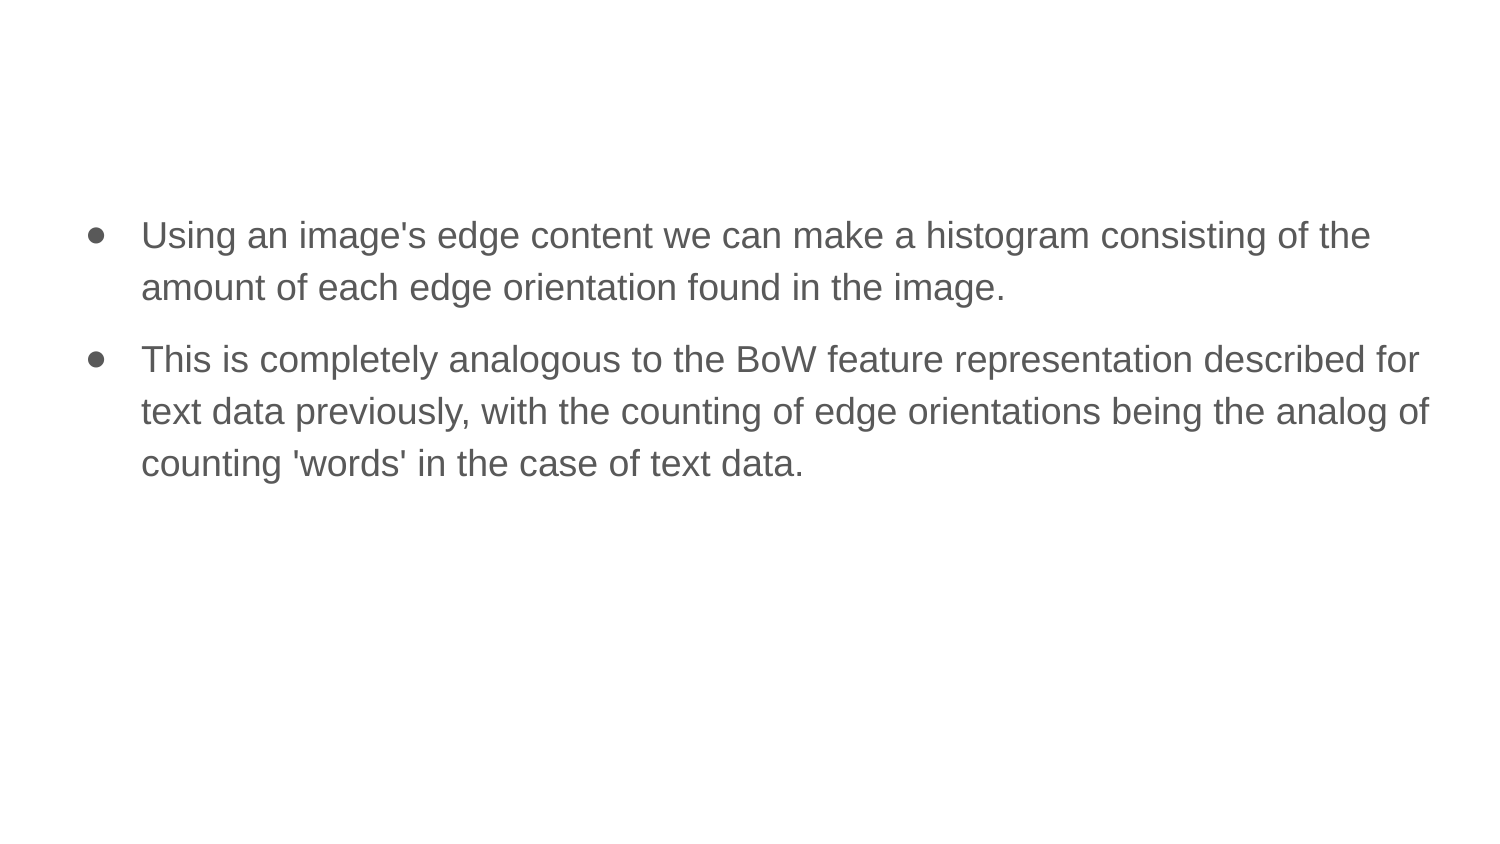

Using an image's edge content we can make a histogram consisting of the amount of each edge orientation found in the image.
This is completely analogous to the BoW feature representation described for text data previously, with the counting of edge orientations being the analog of counting 'words' in the case of text data.